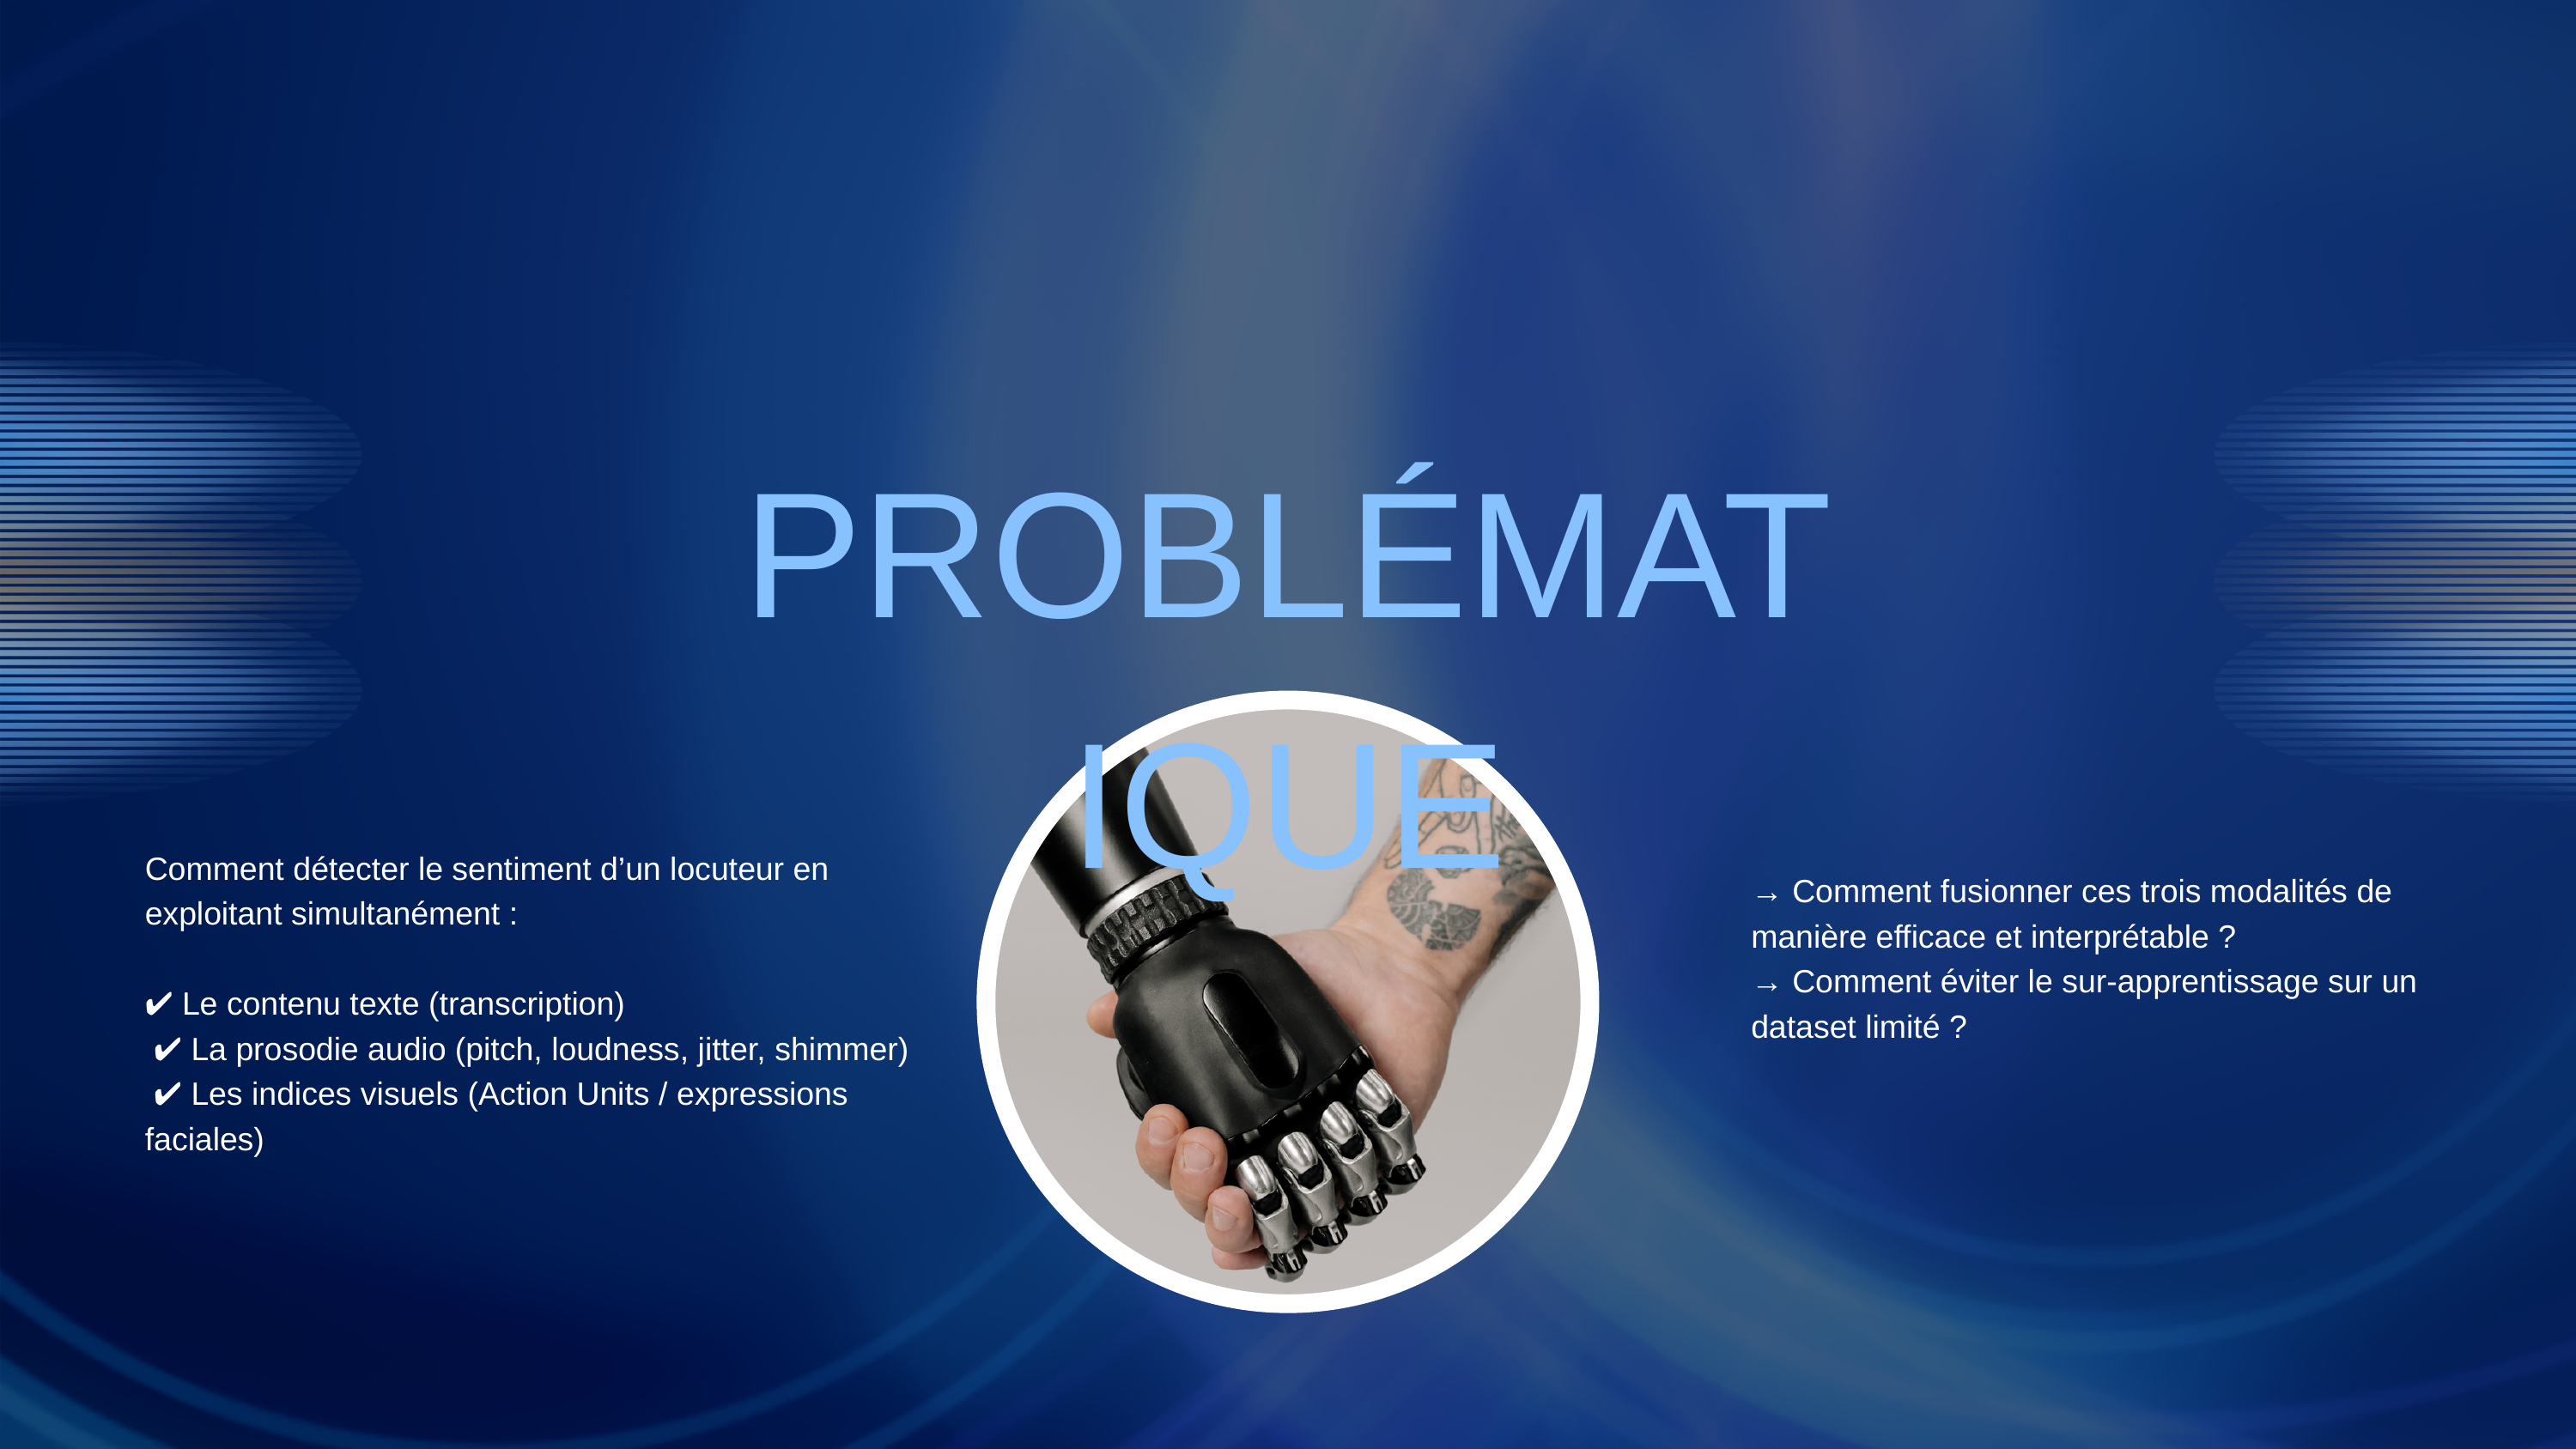

PROBLÉMATIQUE

Comment détecter le sentiment d’un locuteur en exploitant simultanément :

✔ Le contenu texte (transcription)
 ✔ La prosodie audio (pitch, loudness, jitter, shimmer)
 ✔ Les indices visuels (Action Units / expressions faciales)
→ Comment fusionner ces trois modalités de manière efficace et interprétable ?
→ Comment éviter le sur-apprentissage sur un dataset limité ?